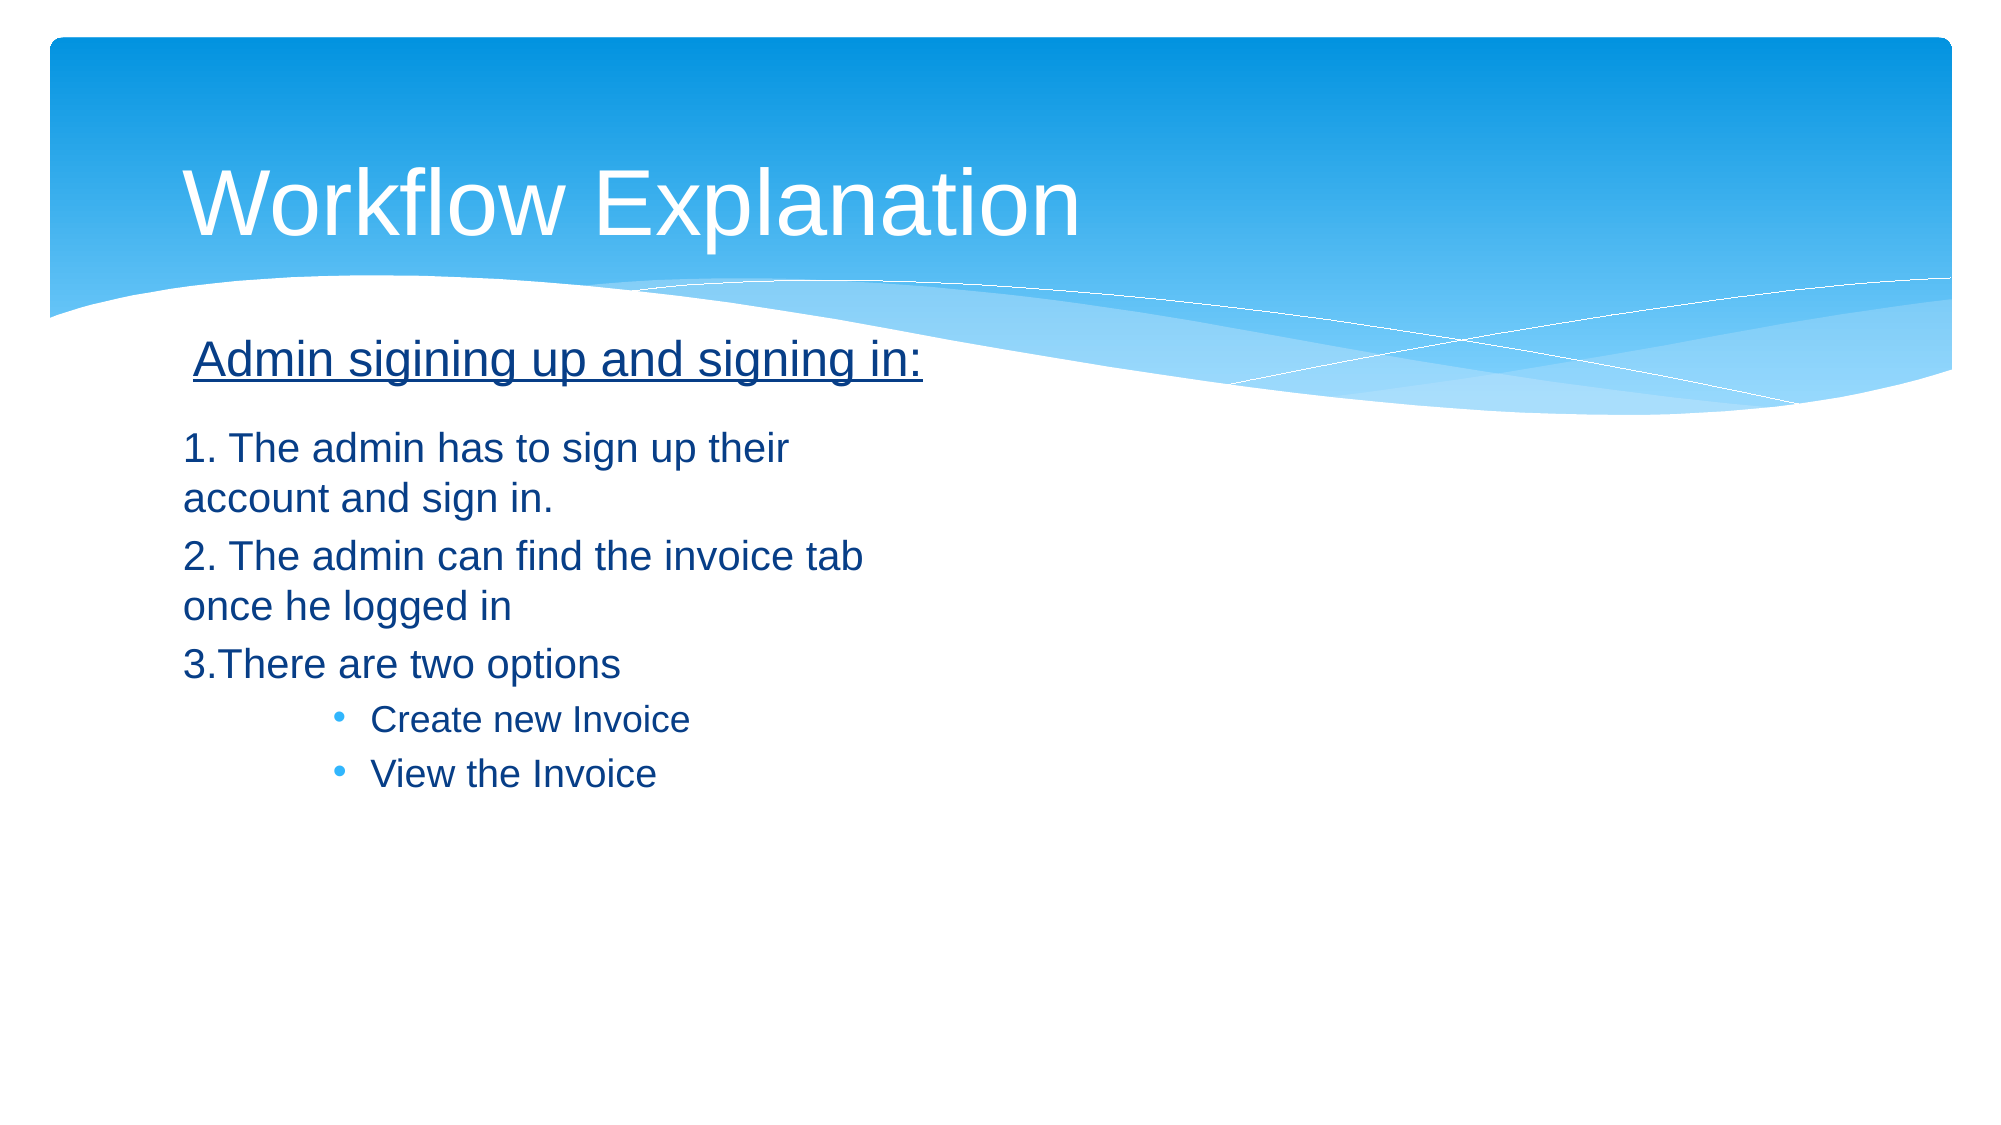

# Workflow Explanation
Admin sigining up and signing in:
1. The admin has to sign up their account and sign in.
2. The admin can find the invoice tab once he logged in
3.There are two options
Create new Invoice
View the Invoice